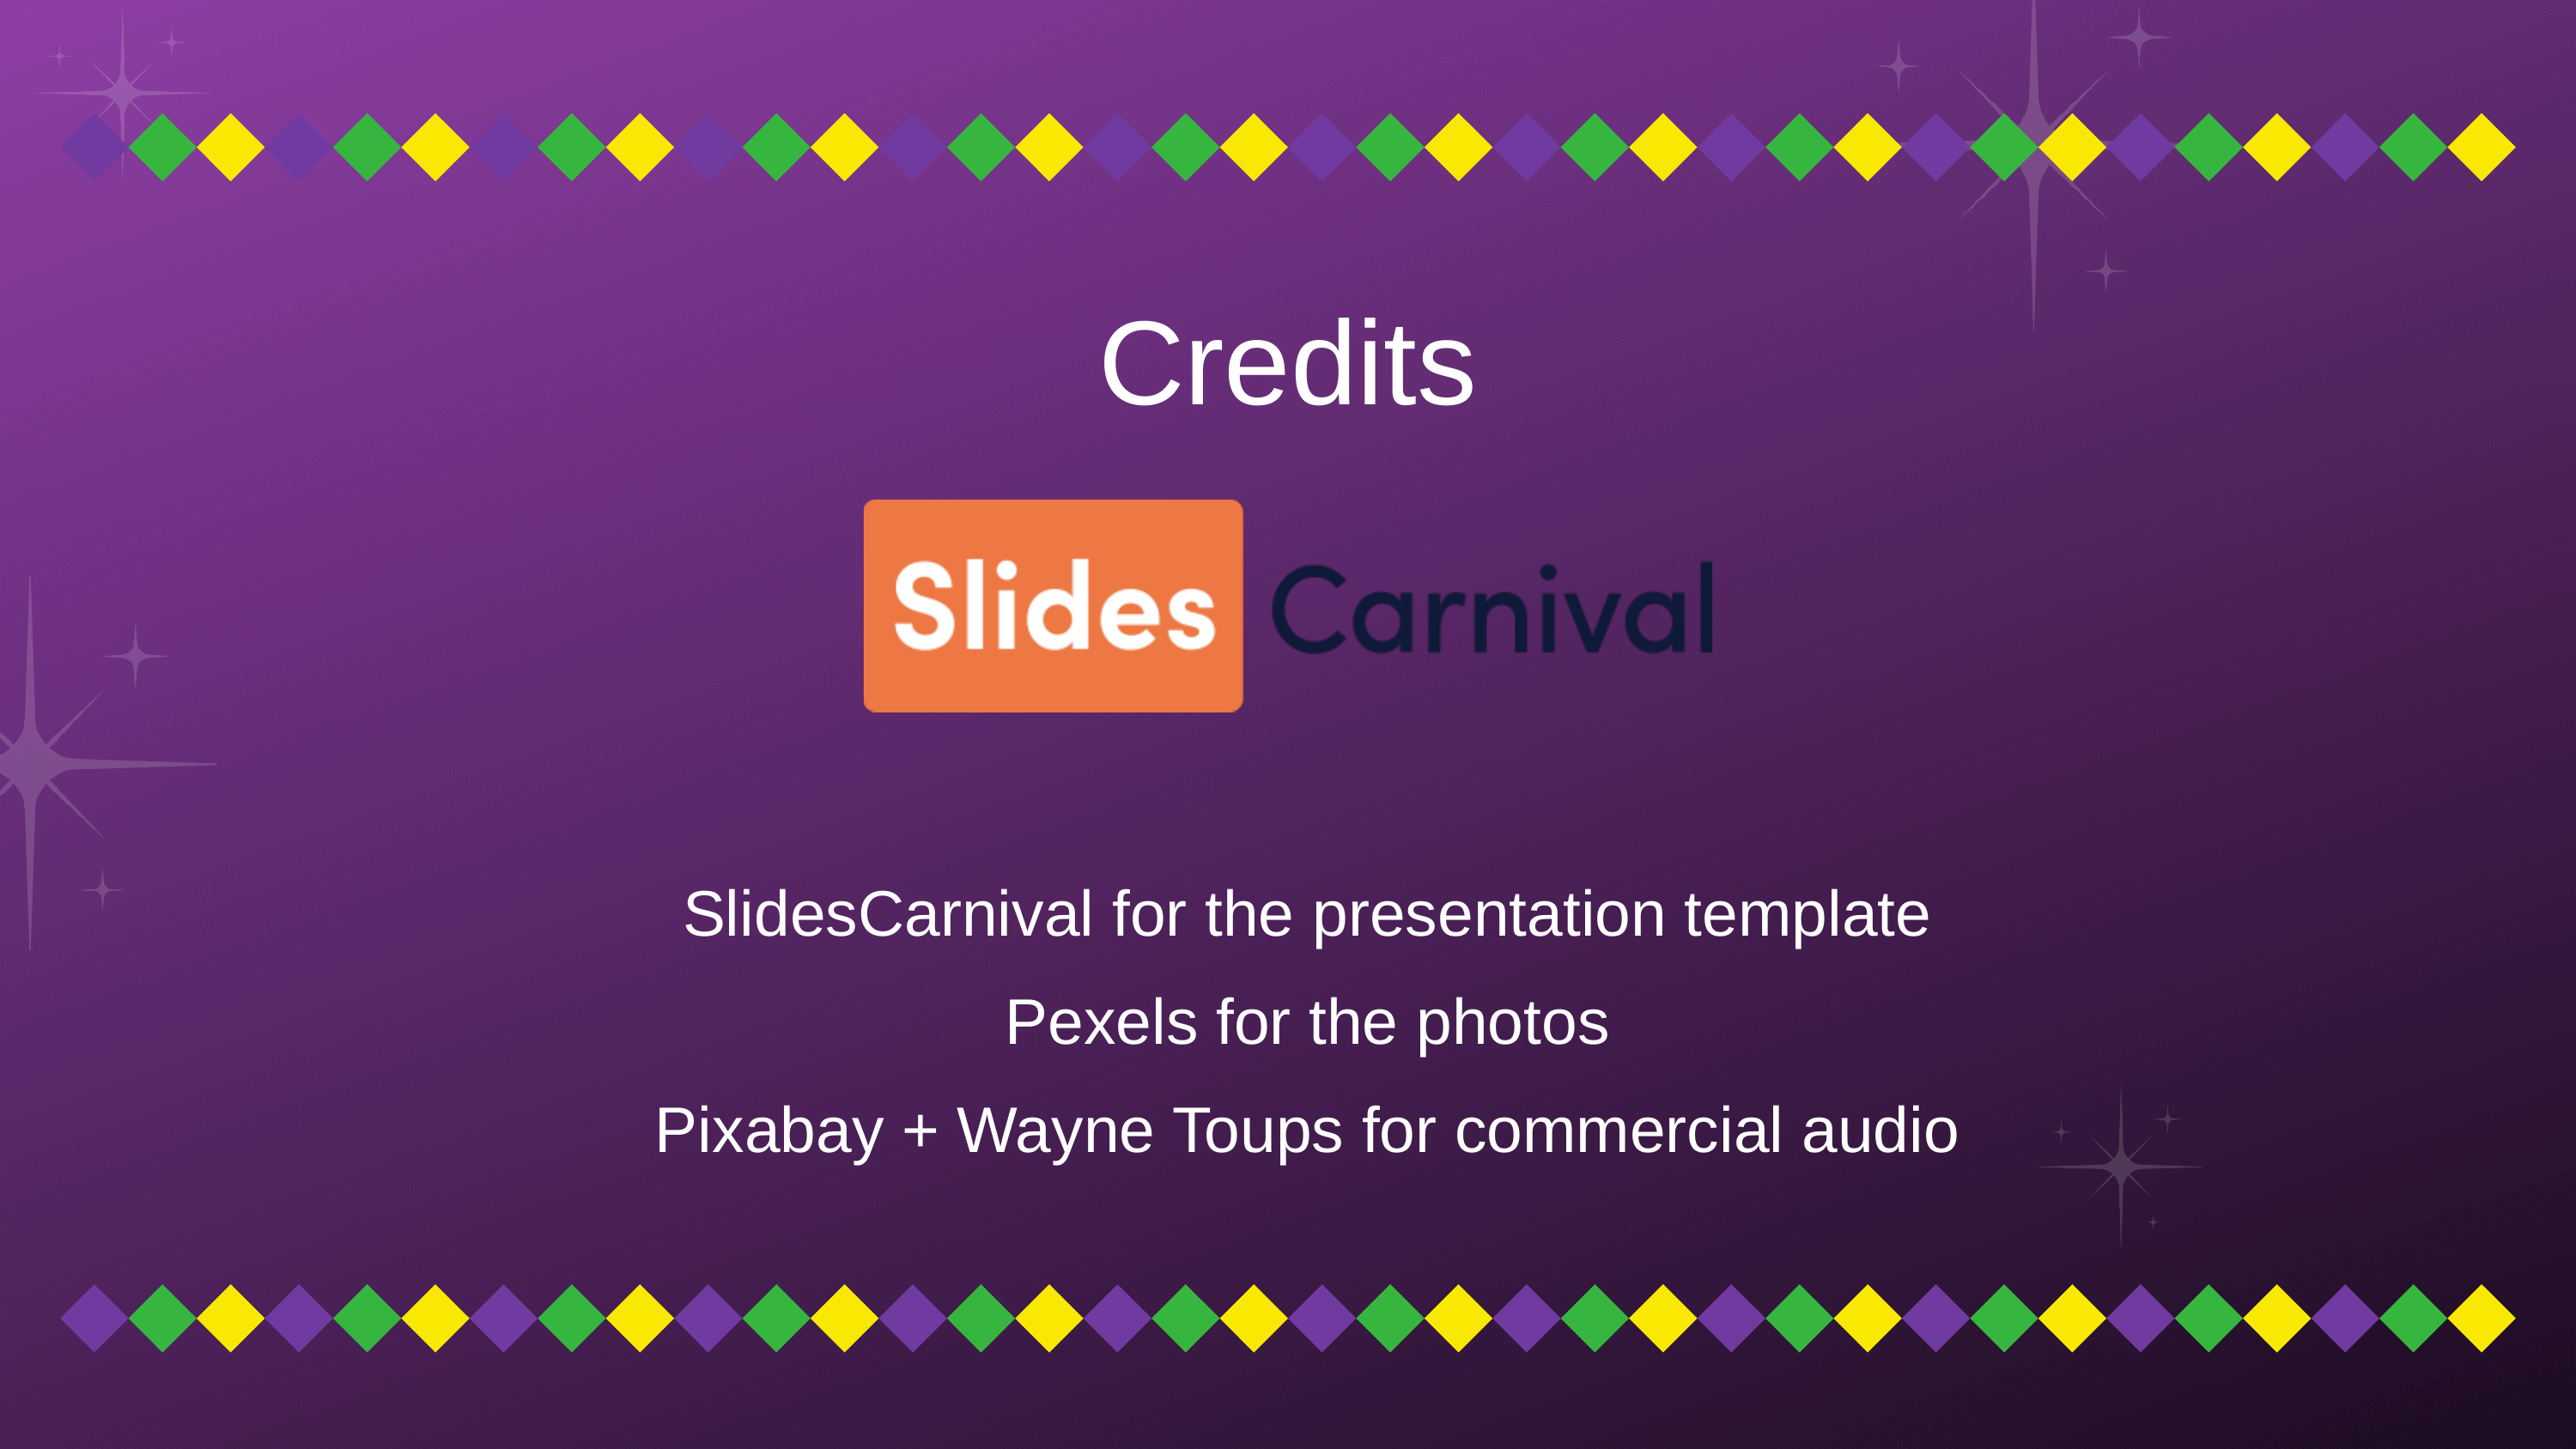

Credits

SlidesCarnival for the presentation template
Pexels for the photos
Pixabay + Wayne Toups for commercial audio